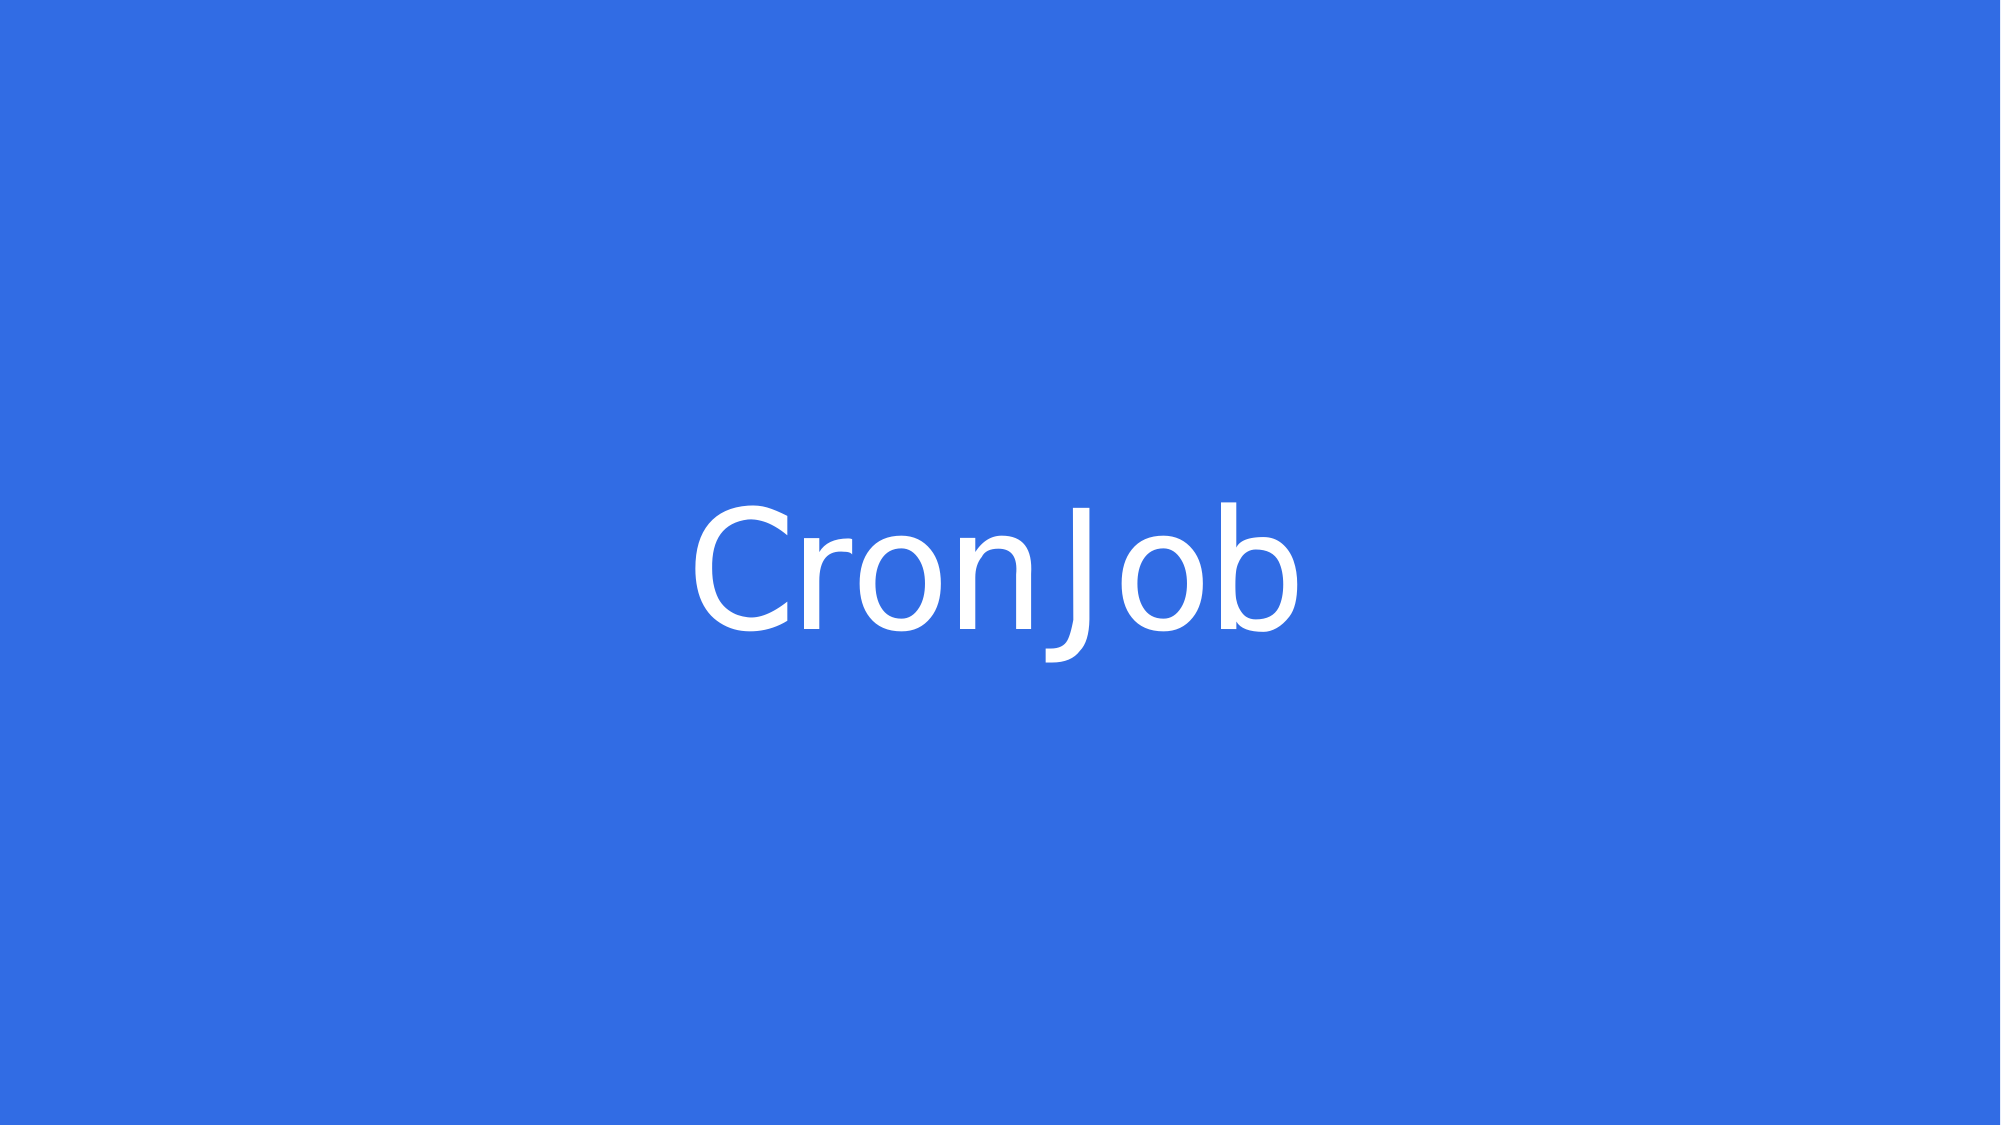

# CronJob
Copyright © Thinknyx Technologies LLP